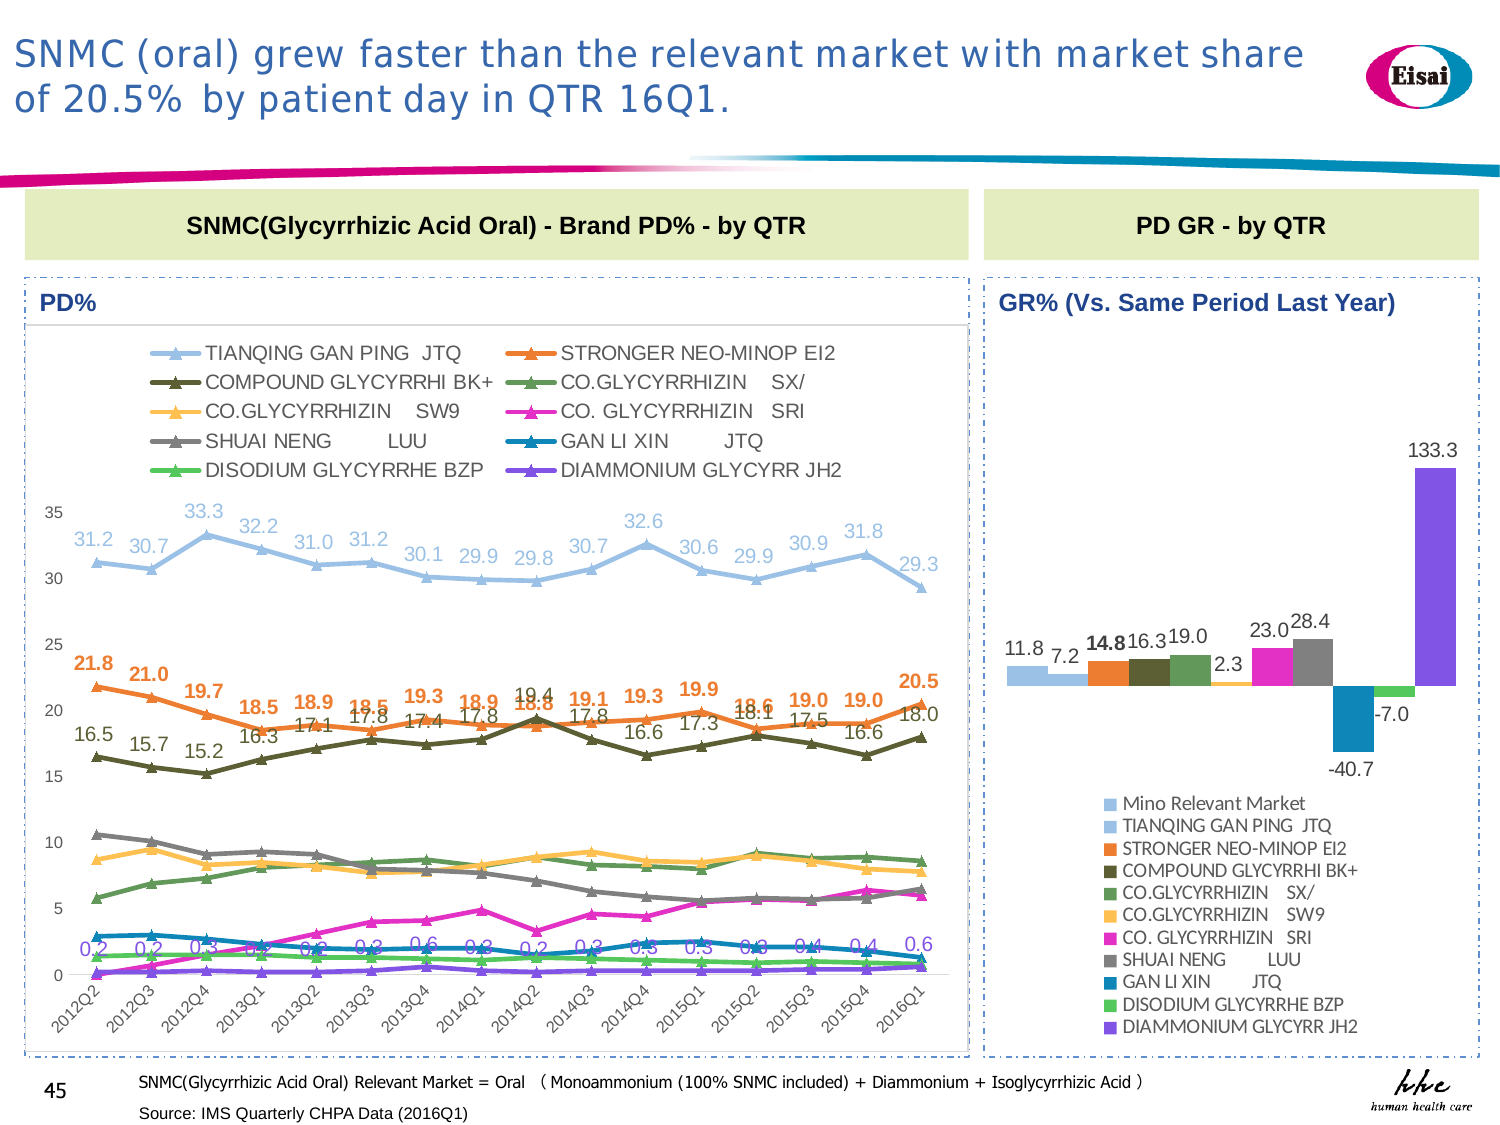

SNMC (oral) grew faster than the relevant market with market share of 20.5% by patient day in QTR 16Q1.
SNMC(Glycyrrhizic Acid Oral) - Brand PD% - by QTR
PD GR - by QTR

PD%
GR% (Vs. Same Period Last Year)

### Chart

| Category | TIANQING GAN PING  JTQ | STRONGER NEO-MINOP EI2 | COMPOUND GLYCYRRHI BK+ | CO.GLYCYRRHIZIN    SX/ | CO.GLYCYRRHIZIN    SW9 | CO. GLYCYRRHIZIN   SRI | SHUAI NENG         LUU | GAN LI XIN         JTQ | DISODIUM GLYCYRRHE BZP | DIAMMONIUM GLYCYRR JH2 |
|---|---|---|---|---|---|---|---|---|---|---|
| 2012Q2 | 31.2 | 21.8 | 16.5 | 5.8 | 8.7 | 0.0 | 10.6 | 2.9 | 1.4 | 0.2 |
| 2012Q3 | 30.7 | 21.0 | 15.7 | 6.9 | 9.5 | 0.7 | 10.1 | 3.0 | 1.5 | 0.2 |
| 2012Q4 | 33.3 | 19.7 | 15.2 | 7.3 | 8.3 | 1.5 | 9.1 | 2.7 | 1.5 | 0.3 |
| 2013Q1 | 32.2 | 18.5 | 16.3 | 8.1 | 8.5 | 2.2 | 9.3 | 2.3 | 1.5 | 0.2 |
| 2013Q2 | 31.0 | 18.9 | 17.1 | 8.3 | 8.2 | 3.1 | 9.1 | 2.0 | 1.3 | 0.2 |
| 2013Q3 | 31.2 | 18.5 | 17.8 | 8.5 | 7.7 | 4.0 | 8.0 | 1.9 | 1.3 | 0.3 |
| 2013Q4 | 30.1 | 19.3 | 17.4 | 8.7 | 7.8 | 4.1 | 7.9 | 2.0 | 1.2 | 0.6 |
| 2014Q1 | 29.9 | 18.9 | 17.8 | 8.2 | 8.3 | 4.9 | 7.7 | 2.0 | 1.1 | 0.3 |
| 2014Q2 | 29.8 | 18.8 | 19.4 | 8.9 | 8.9 | 3.3 | 7.1 | 1.5 | 1.3 | 0.2 |
| 2014Q3 | 30.7 | 19.1 | 17.8 | 8.3 | 9.3 | 4.6 | 6.3 | 1.8 | 1.2 | 0.3 |
| 2014Q4 | 32.6 | 19.3 | 16.6 | 8.2 | 8.6 | 4.4 | 5.9 | 2.4 | 1.1 | 0.3 |
| 2015Q1 | 30.6 | 19.9 | 17.3 | 8.0 | 8.5 | 5.5 | 5.6 | 2.5 | 1.0 | 0.3 |
| 2015Q2 | 29.9 | 18.6 | 18.1 | 9.2 | 9.0 | 5.7 | 5.8 | 2.1 | 0.9 | 0.3 |
| 2015Q3 | 30.9 | 19.0 | 17.5 | 8.8 | 8.6 | 5.6 | 5.7 | 2.1 | 1.0 | 0.4 |
| 2015Q4 | 31.8 | 19.0 | 16.6 | 8.9 | 8.0 | 6.4 | 5.8 | 1.8 | 0.9 | 0.4 |
| 2016Q1 | 29.3 | 20.5 | 18.0 | 8.6 | 7.8 | 6.0 | 6.5 | 1.3 | 0.8 | 0.6 |

### Chart

| Category |  |  |  |  |  |  |  |  |  |  |  |
|---|---|---|---|---|---|---|---|---|---|---|---|
SNMC(Glycyrrhizic Acid Oral) Relevant Market = Oral（Monoammonium (100% SNMC included) + Diammonium + Isoglycyrrhizic Acid）
45
Source: IMS Quarterly CHPA Data (2016Q1)